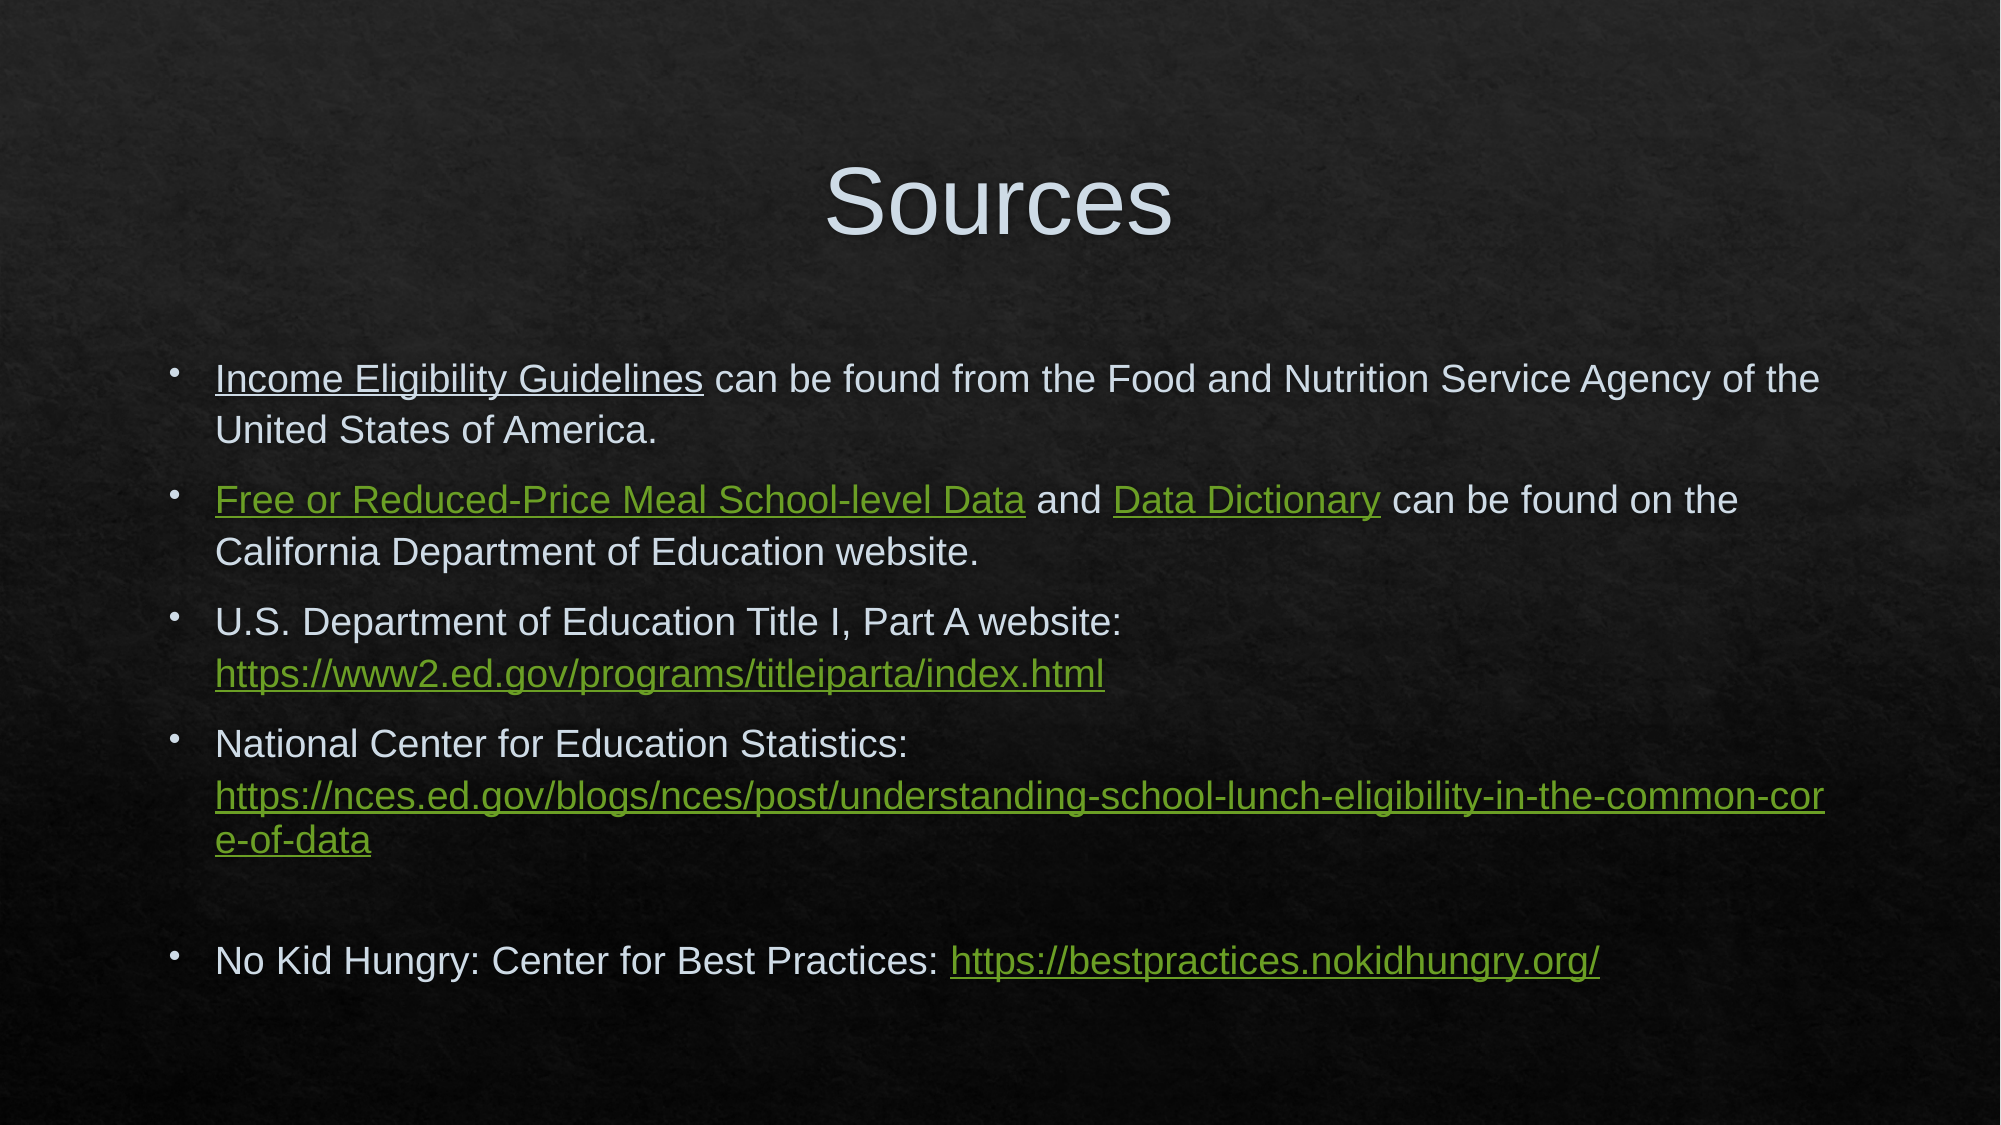

# Sources
Income Eligibility Guidelines can be found from the Food and Nutrition Service Agency of the United States of America.
Free or Reduced-Price Meal School-level Data and Data Dictionary can be found on the California Department of Education website.
U.S. Department of Education Title I, Part A website: https://www2.ed.gov/programs/titleiparta/index.html
National Center for Education Statistics: https://nces.ed.gov/blogs/nces/post/understanding-school-lunch-eligibility-in-the-common-core-of-data
No Kid Hungry: Center for Best Practices: https://bestpractices.nokidhungry.org/